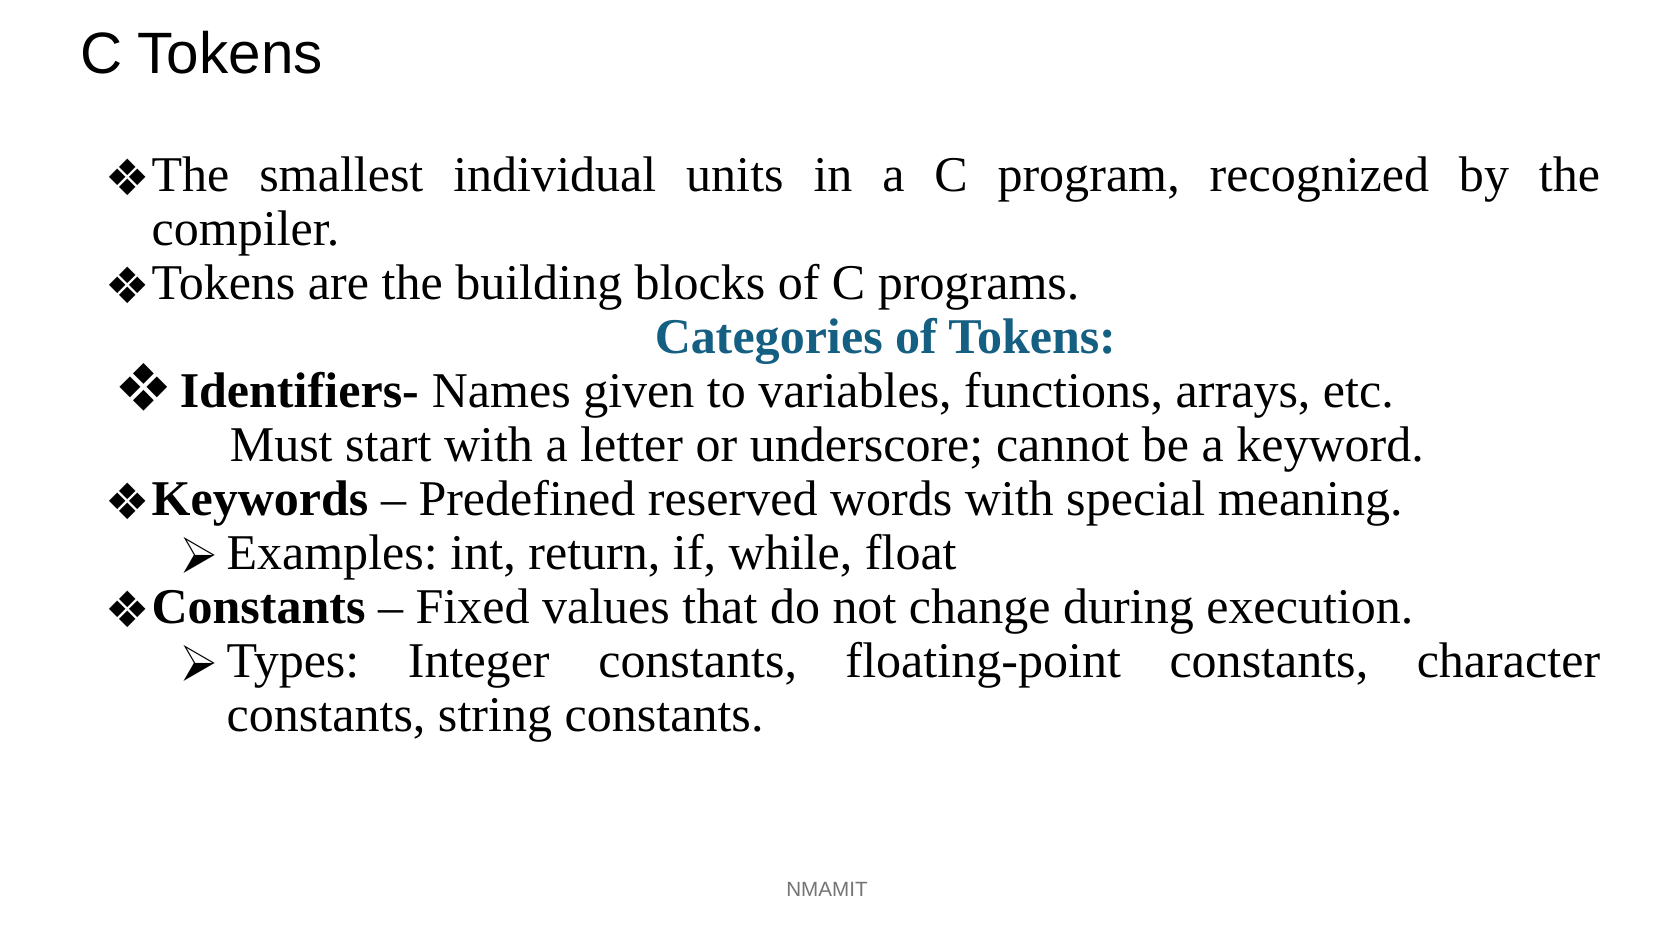

# C Tokens

The smallest individual units in a C program, recognized by the compiler.
Tokens are the building blocks of C programs.
                                            Categories of Tokens:
Identifiers- Names given to variables, functions, arrays, etc.
          Must start with a letter or underscore; cannot be a keyword.
Keywords – Predefined reserved words with special meaning.
Examples: int, return, if, while, float
Constants – Fixed values that do not change during execution.
Types: Integer constants, floating-point constants, character constants, string constants.

NMAMIT